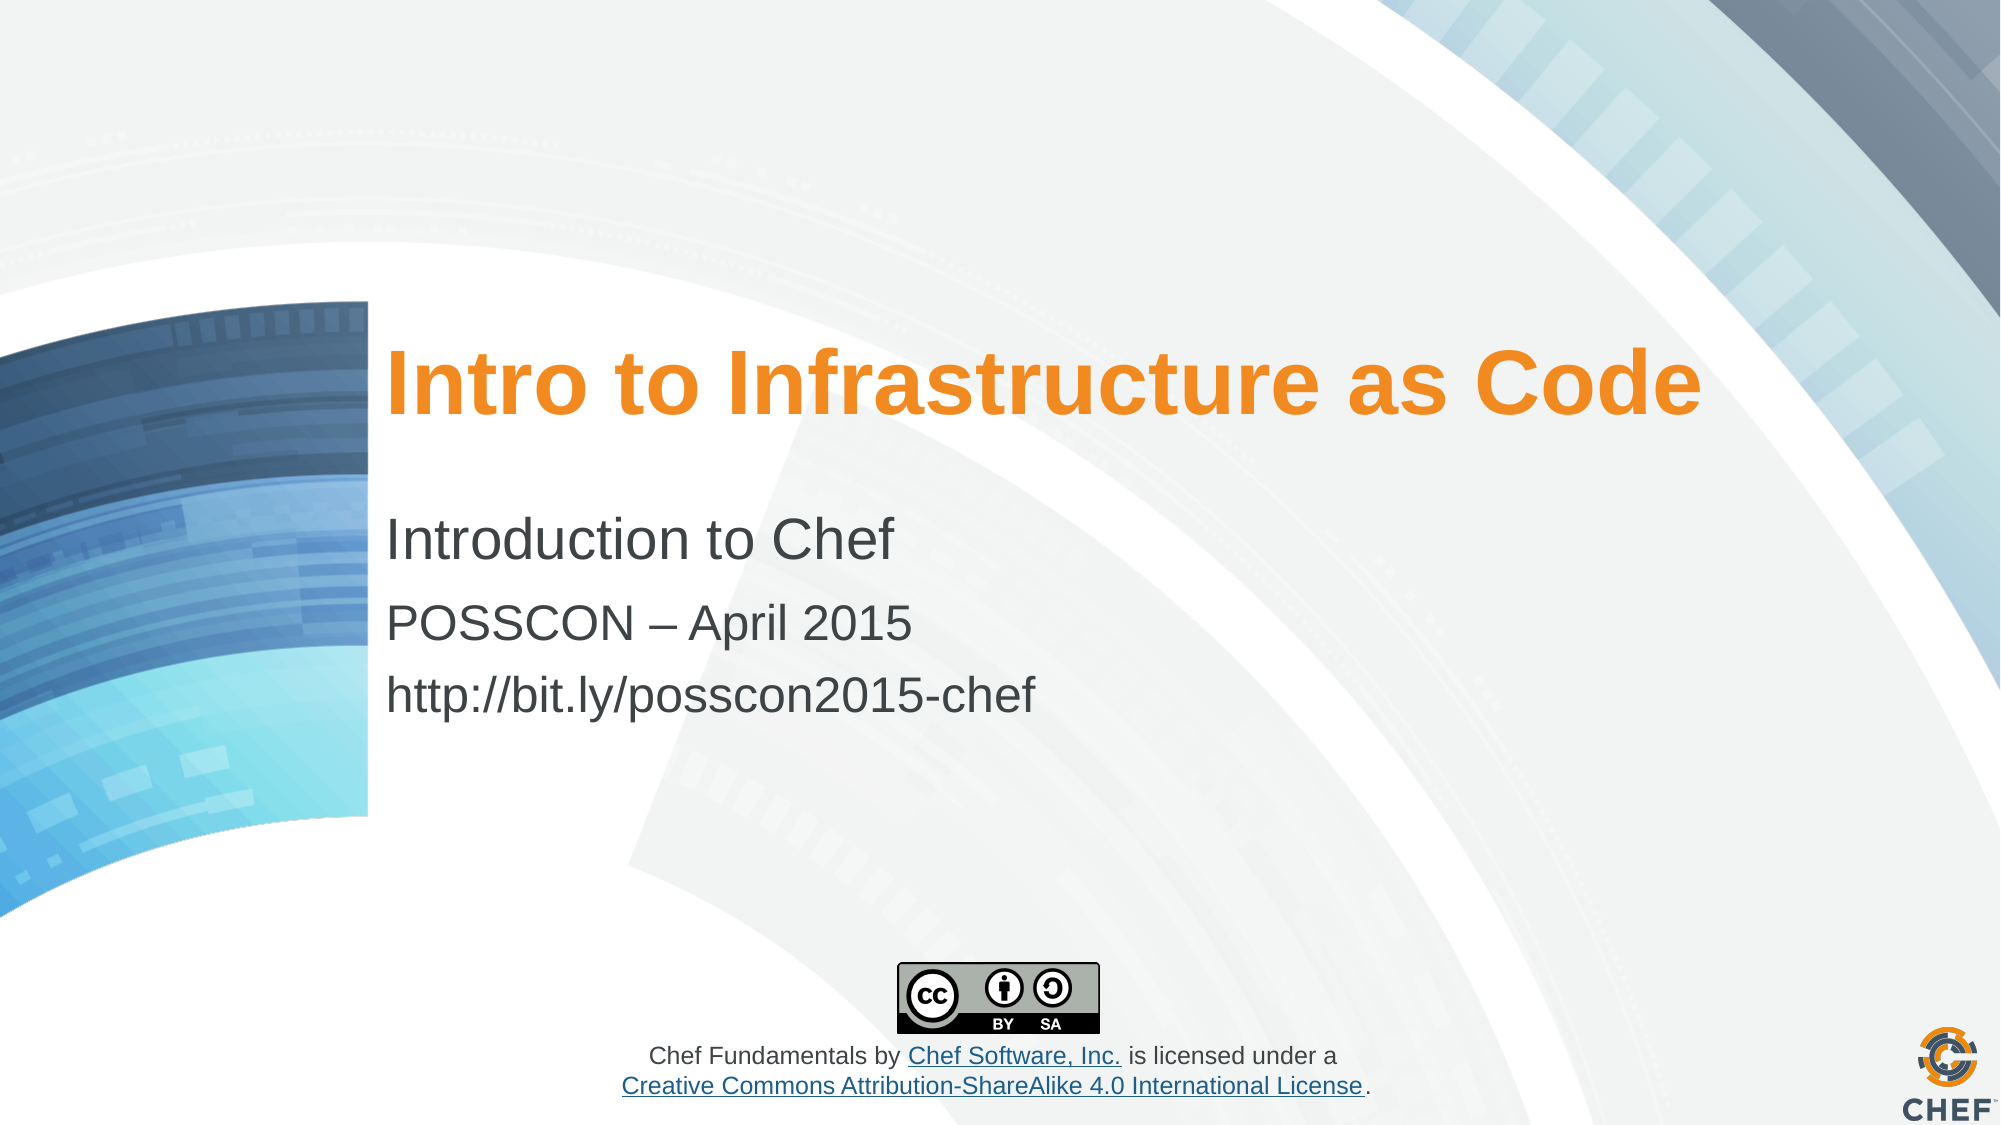

# Intro to Infrastructure as Code
Introduction to Chef
POSSCON – April 2015
http://bit.ly/posscon2015-chef